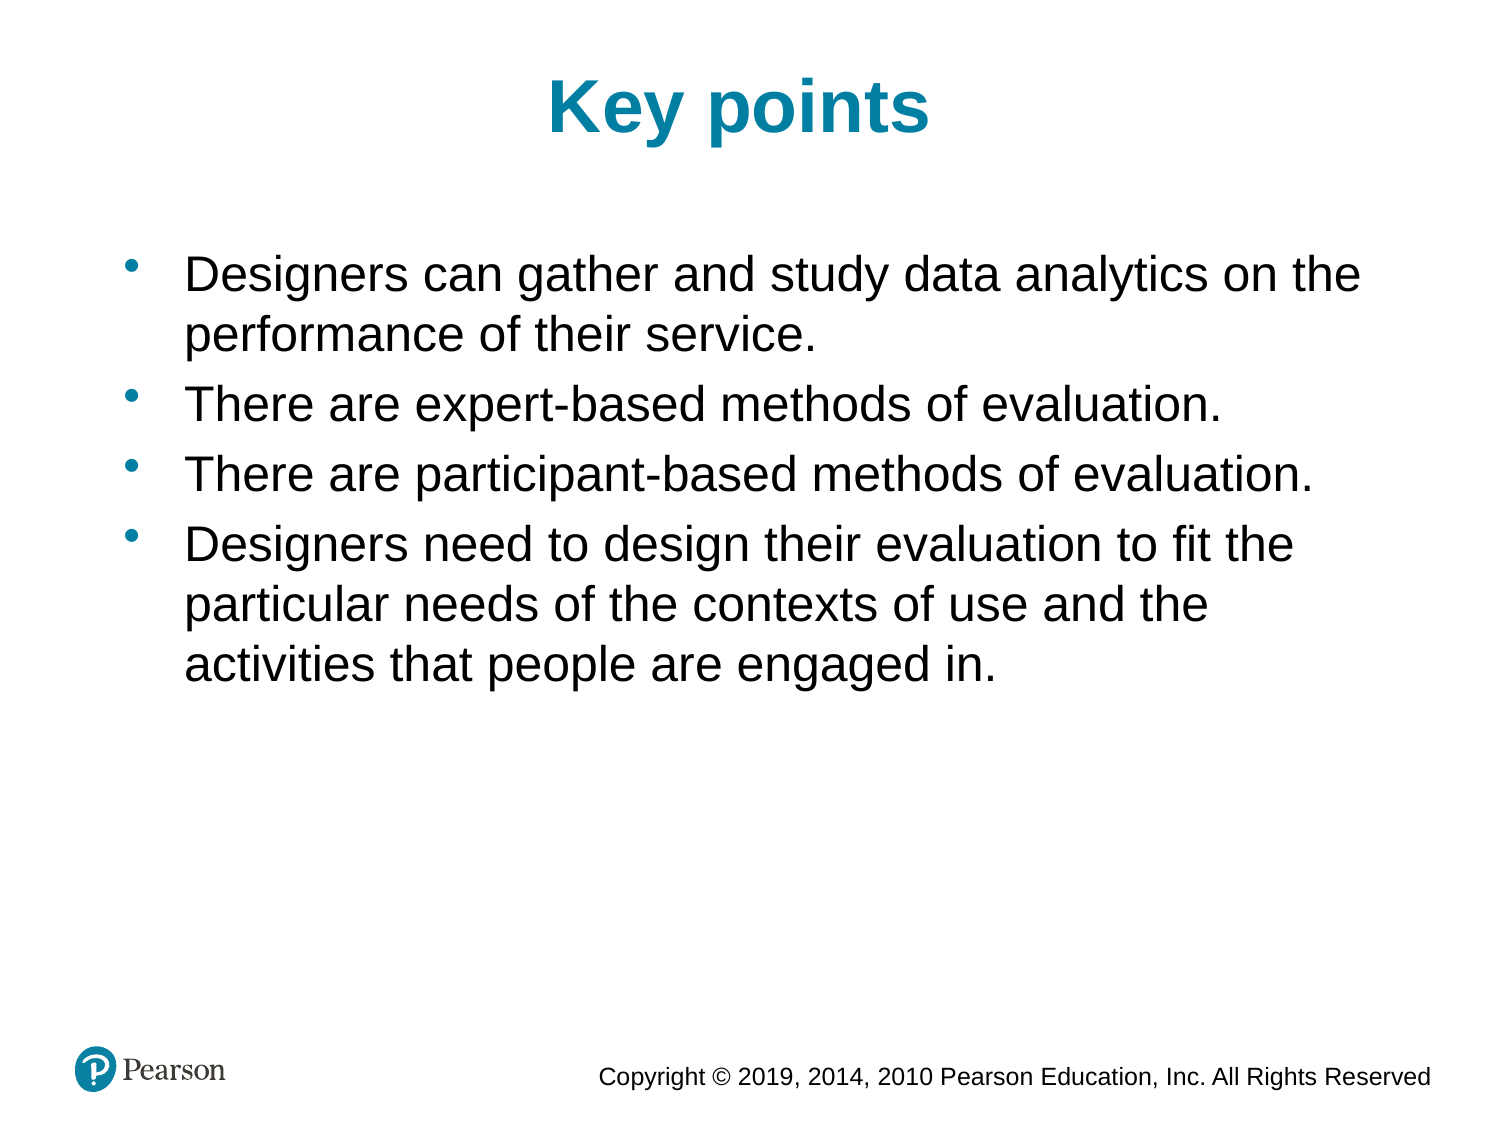

Key points
Designers can gather and study data analytics on the performance of their service.
There are expert-based methods of evaluation.
There are participant-based methods of evaluation.
Designers need to design their evaluation to fit the particular needs of the contexts of use and the activities that people are engaged in.